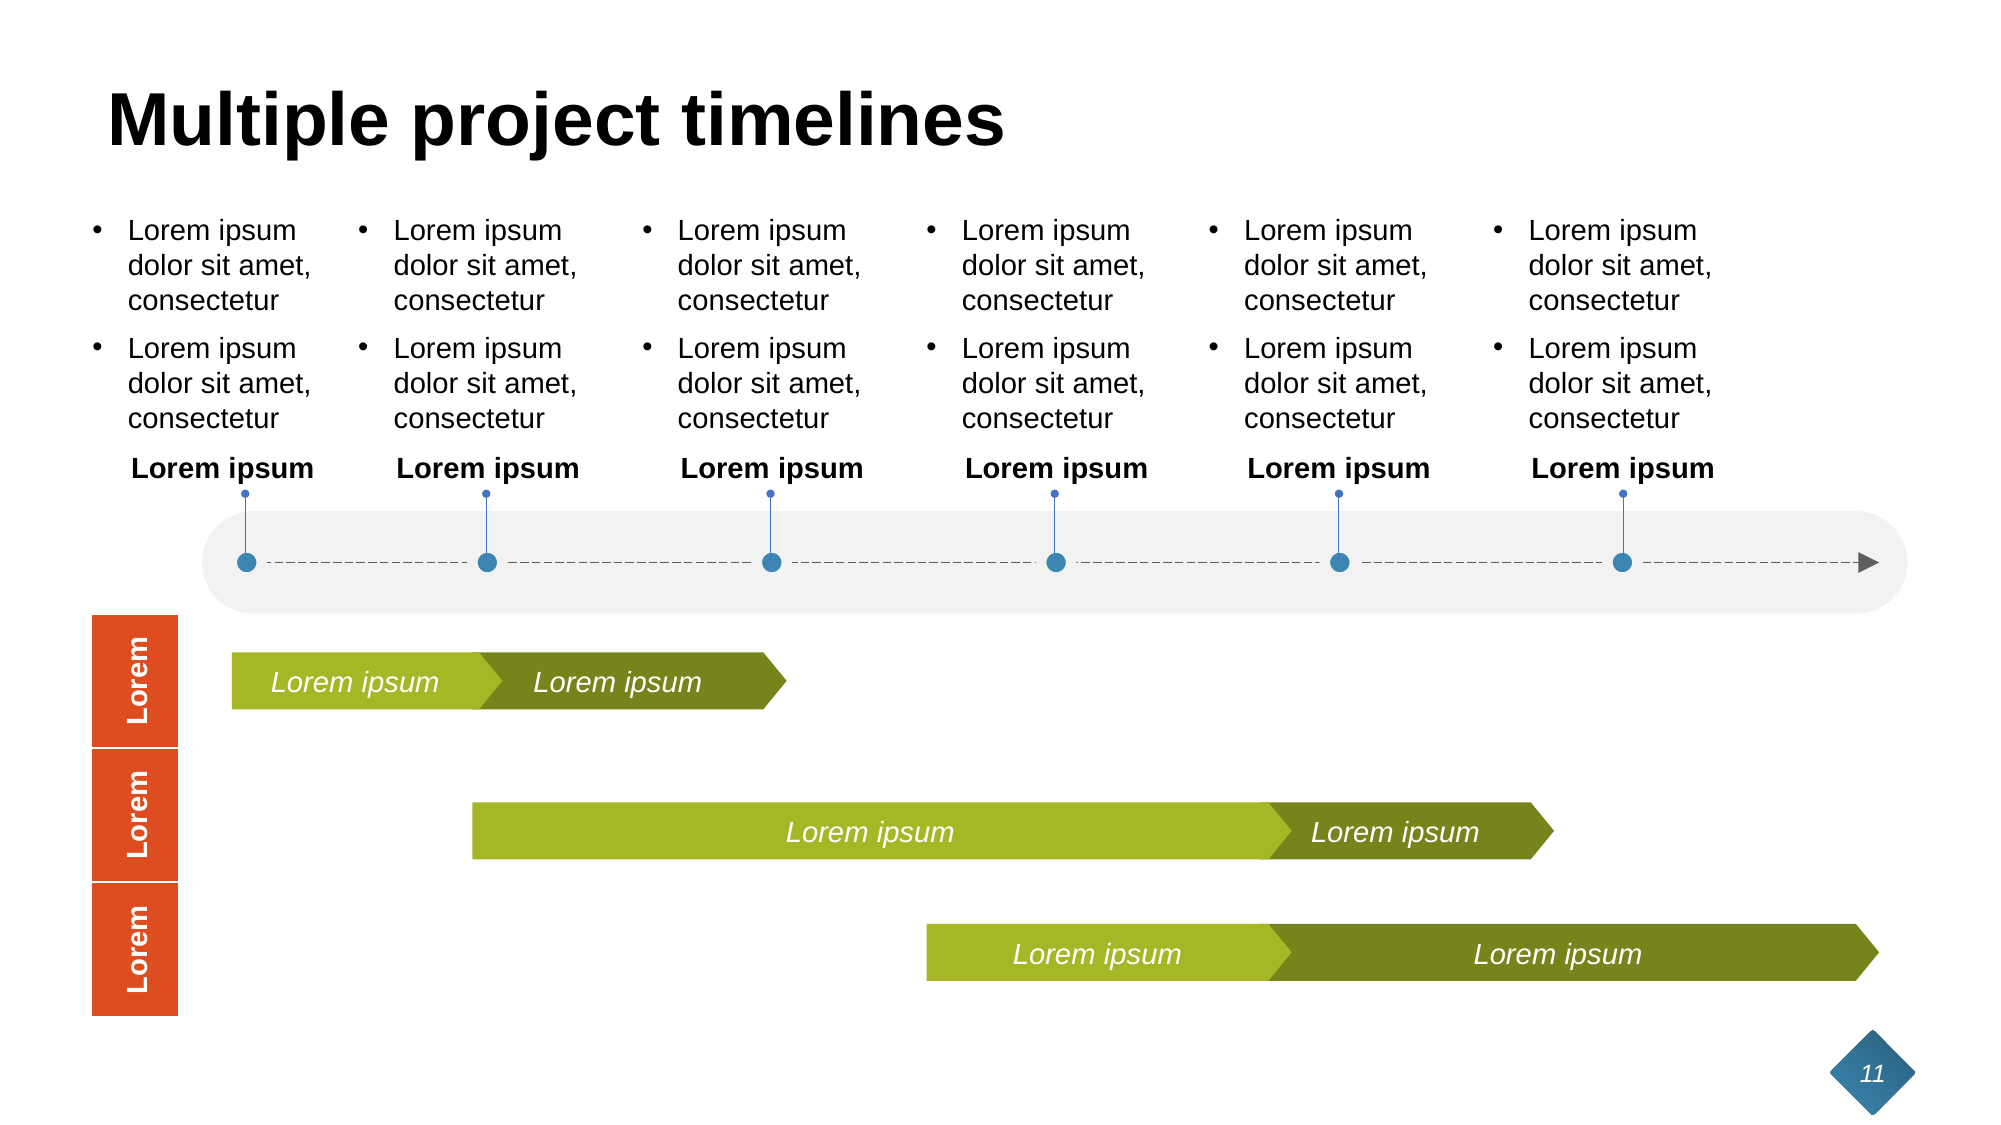

# Multiple project timelines
Lorem ipsum dolor sit amet, consectetur
Lorem ipsum dolor sit amet, consectetur
Lorem ipsum dolor sit amet, consectetur
Lorem ipsum dolor sit amet, consectetur
Lorem ipsum dolor sit amet, consectetur
Lorem ipsum dolor sit amet, consectetur
Lorem ipsum dolor sit amet, consectetur
Lorem ipsum dolor sit amet, consectetur
Lorem ipsum dolor sit amet, consectetur
Lorem ipsum dolor sit amet, consectetur
Lorem ipsum dolor sit amet, consectetur
Lorem ipsum dolor sit amet, consectetur
Lorem ipsum
Lorem ipsum
Lorem ipsum
Lorem ipsum
Lorem ipsum
Lorem ipsum

Lorem
Lorem ipsum
Lorem ipsum
Lorem
Lorem ipsum
Lorem ipsum
Lorem
Lorem ipsum
Lorem ipsum
11